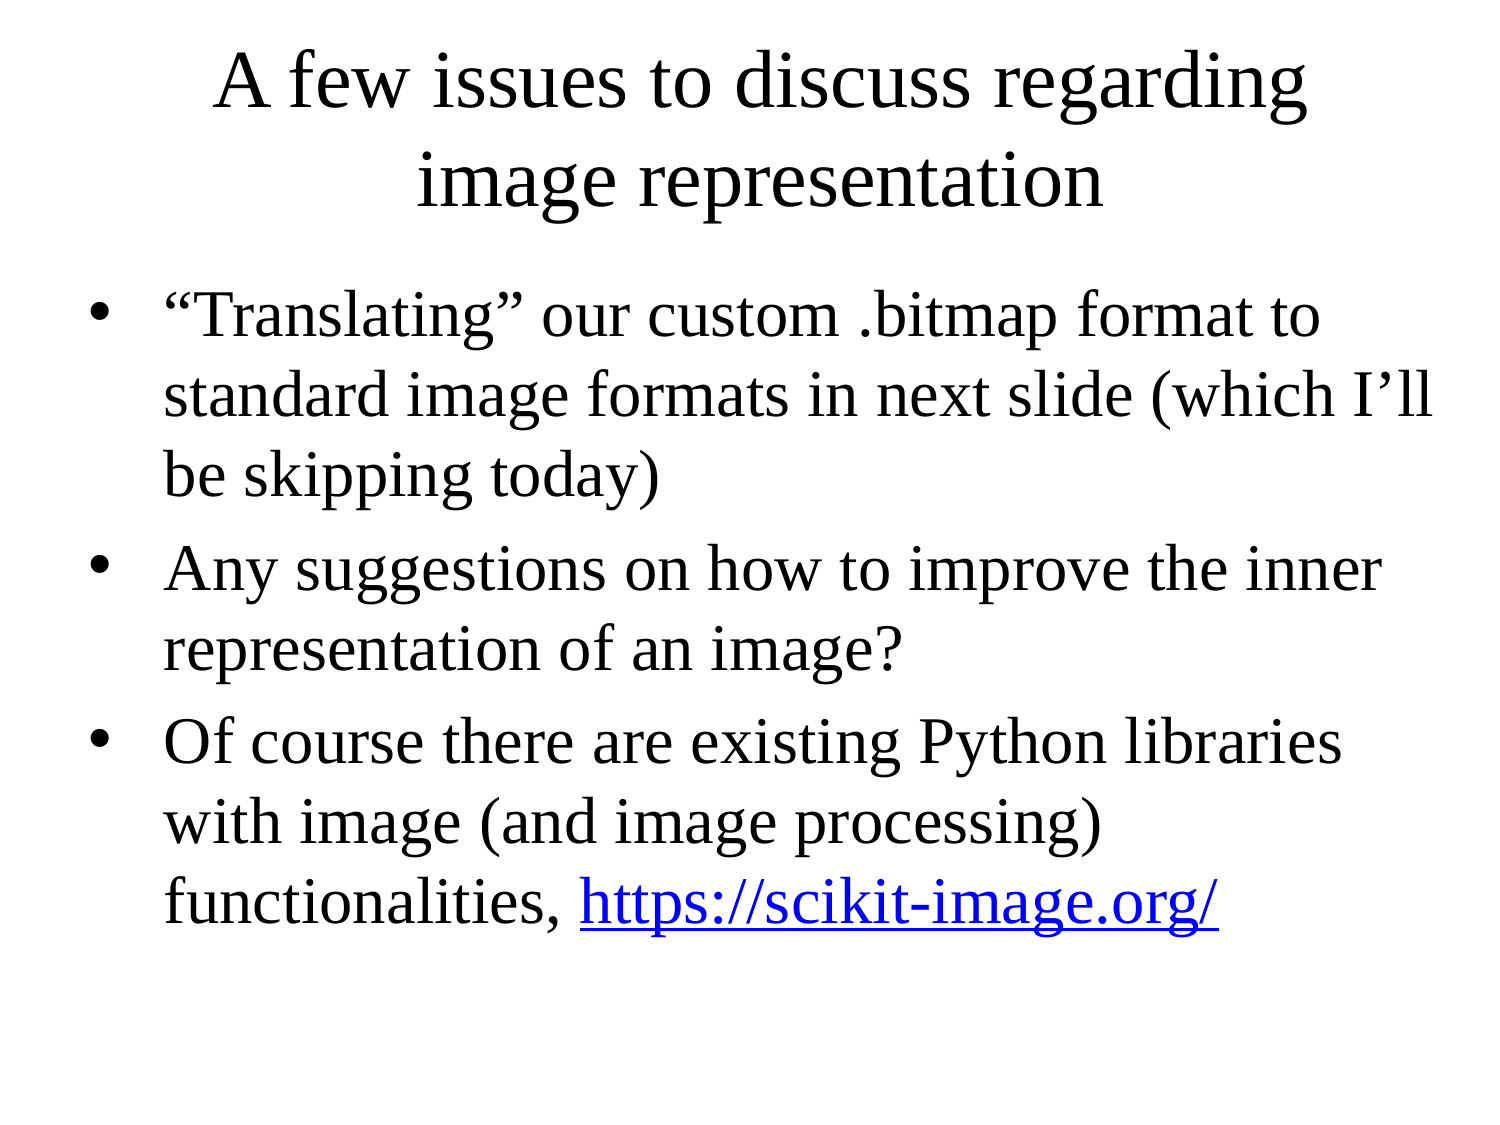

# A few issues to discuss regarding image representation
“Translating” our custom .bitmap format to standard image formats in next slide (which I’ll be skipping today)
Any suggestions on how to improve the inner representation of an image?
Of course there are existing Python libraries with image (and image processing) functionalities, https://scikit-image.org/